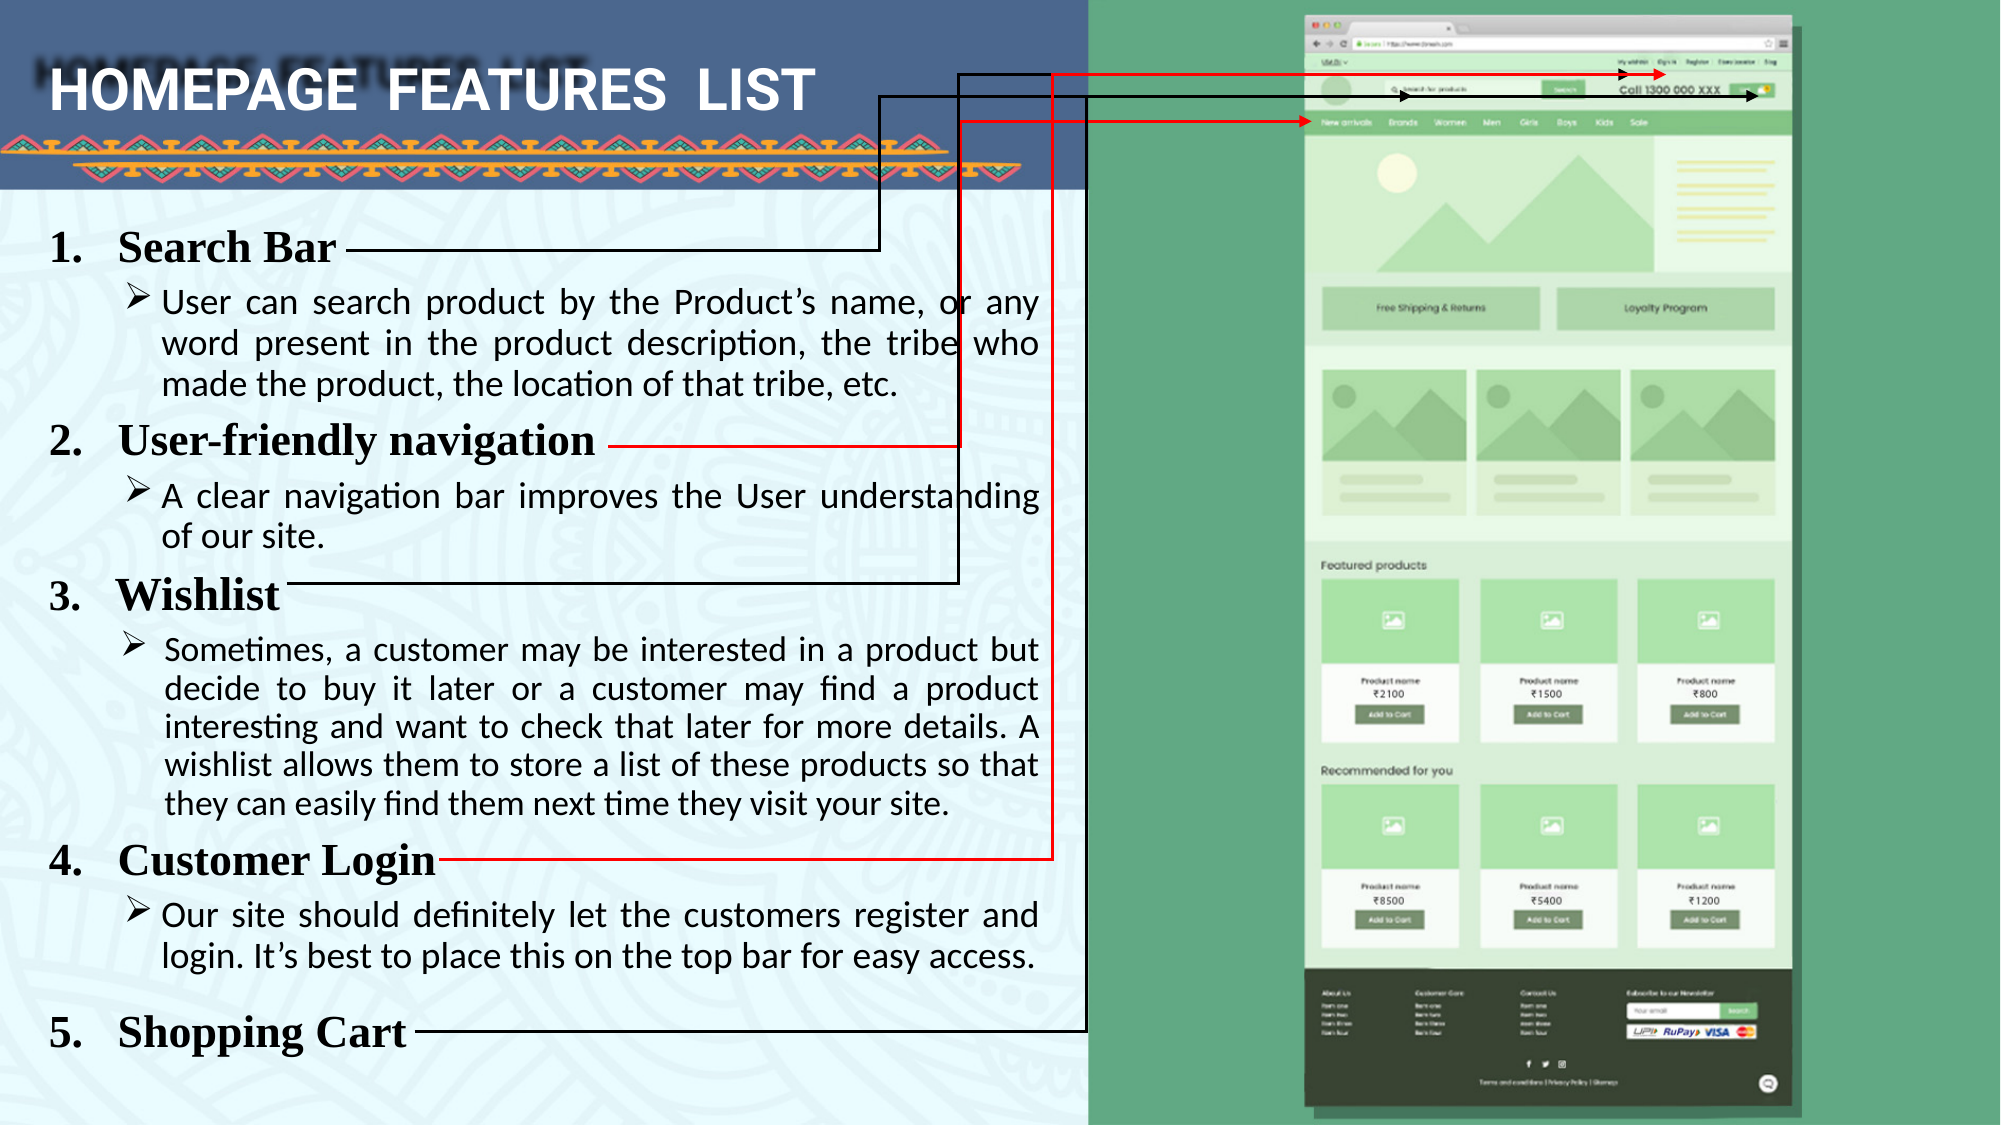

# HOMEPAGE  FEATURES  LIST
1.   Search Bar
User can search product by the Product’s name, or any word present in the product description, the tribe who made the product, the location of that tribe, etc.
2.   User-friendly navigation
A clear navigation bar improves the User understanding of our site.

3.   Wishlist
Sometimes, a customer may be interested in a product but decide to buy it later or a customer may find a product interesting and want to check that later for more details. A wishlist allows them to store a list of these products so that they can easily find them next time they visit your site.

4.   Customer Login
Our site should definitely let the customers register and login. It’s best to place this on the top bar for easy access.
5.   Shopping Cart